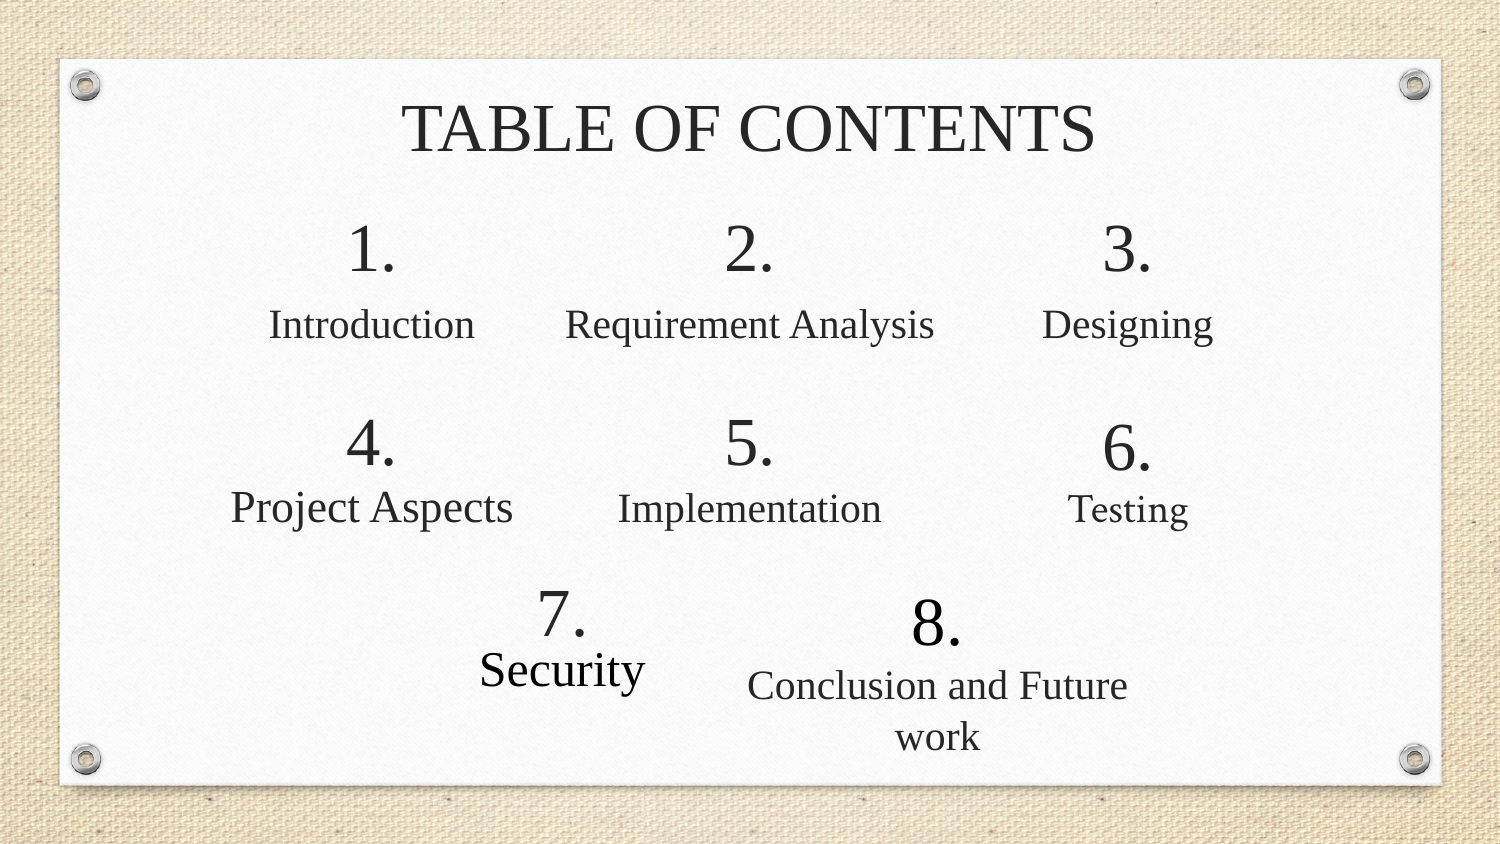

TABLE OF CONTENTS
1.
3.
2.
Requirement Analysis
Introduction
Designing
5.
4.
6.
Project Aspects

Testing
Implementation
7.
8.
Security
Conclusion and Future work